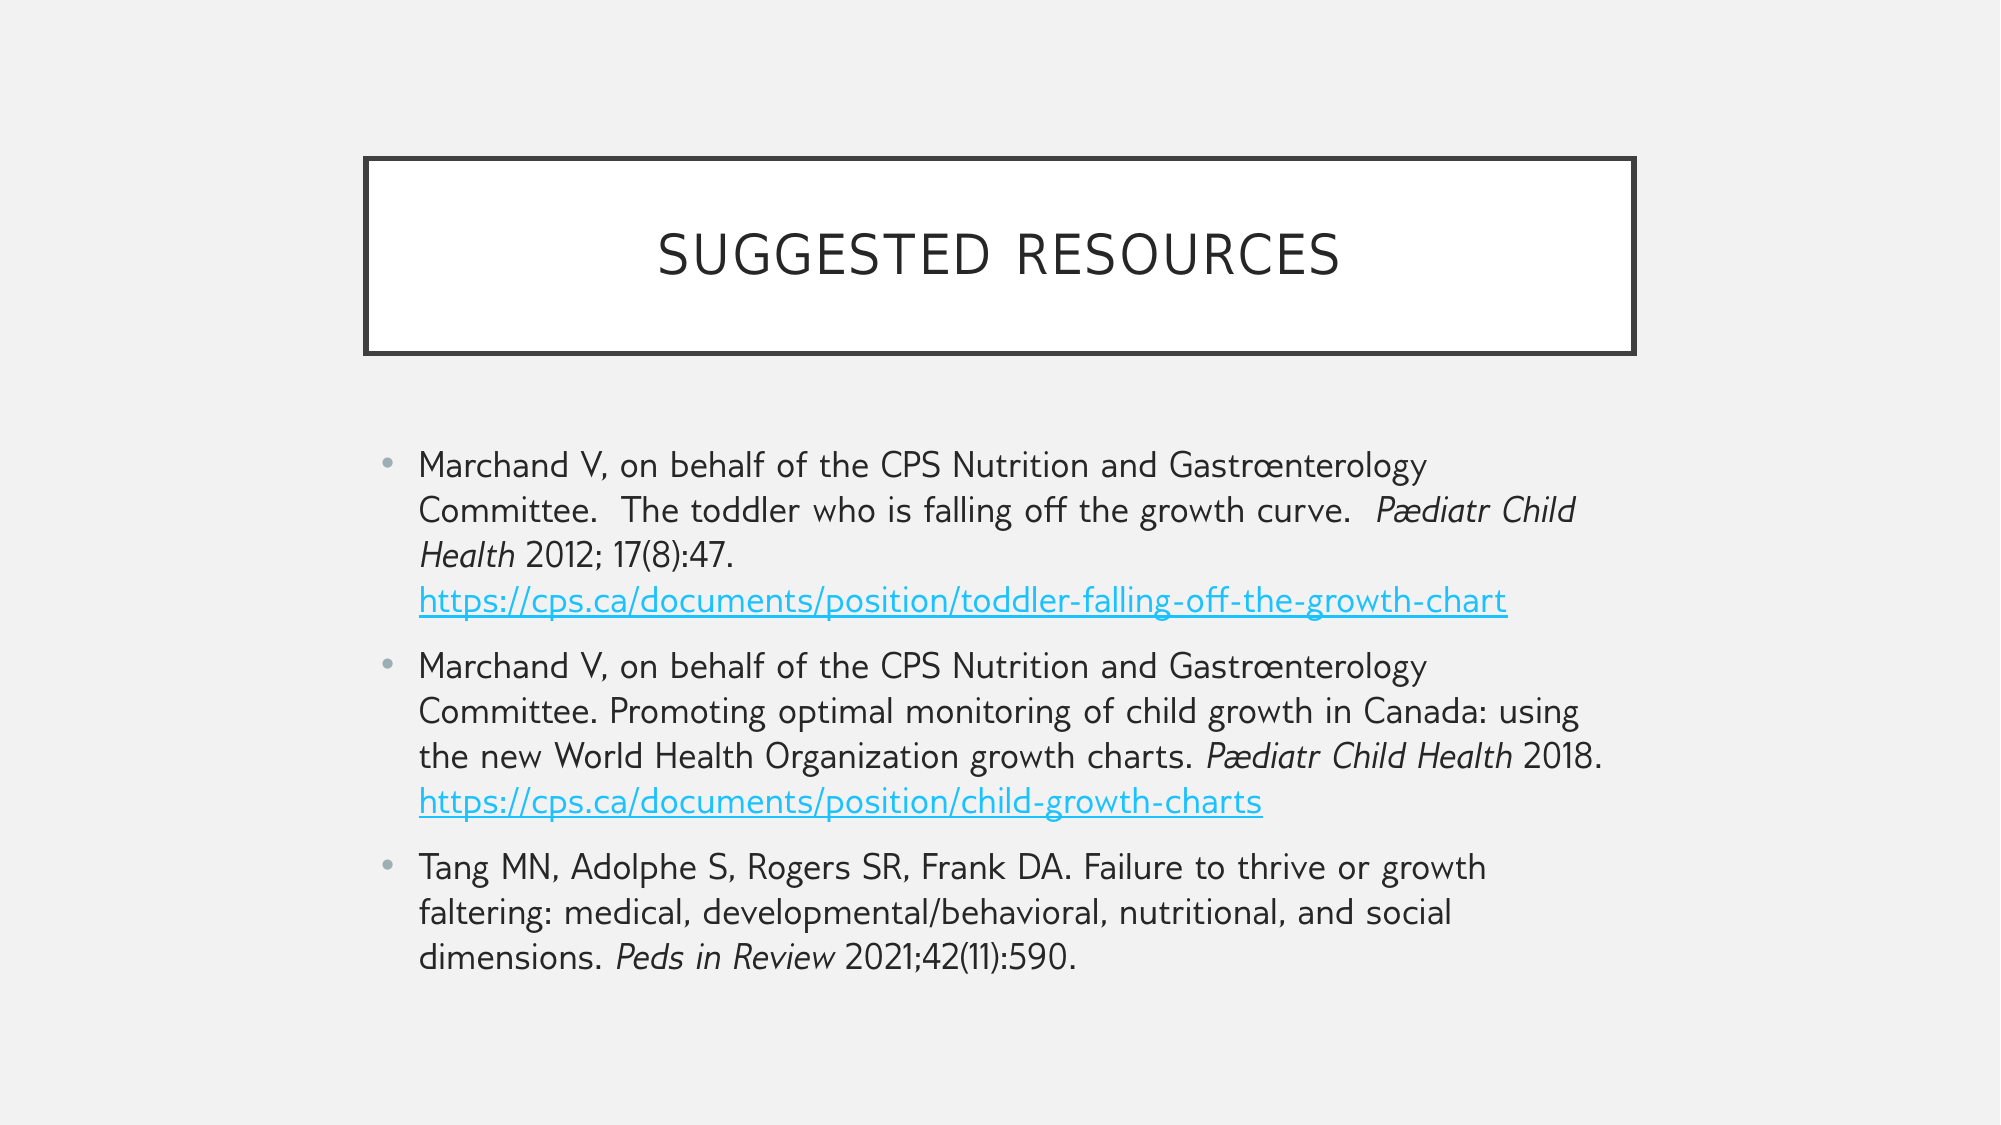

# Suggested resources
Marchand V, on behalf of the CPS Nutrition and Gastroenterology Committee.  The toddler who is falling off the growth curve.  Paediatr Child Health 2012; 17(8):47. https://cps.ca/documents/position/toddler-falling-off-the-growth-chart
Marchand V, on behalf of the CPS Nutrition and Gastroenterology Committee. Promoting optimal monitoring of child growth in Canada: using the new World Health Organization growth charts. Paediatr Child Health 2018. https://cps.ca/documents/position/child-growth-charts
Tang MN, Adolphe S, Rogers SR, Frank DA. Failure to thrive or growth faltering: medical, developmental/behavioral, nutritional, and social dimensions. Peds in Review 2021;42(11):590.